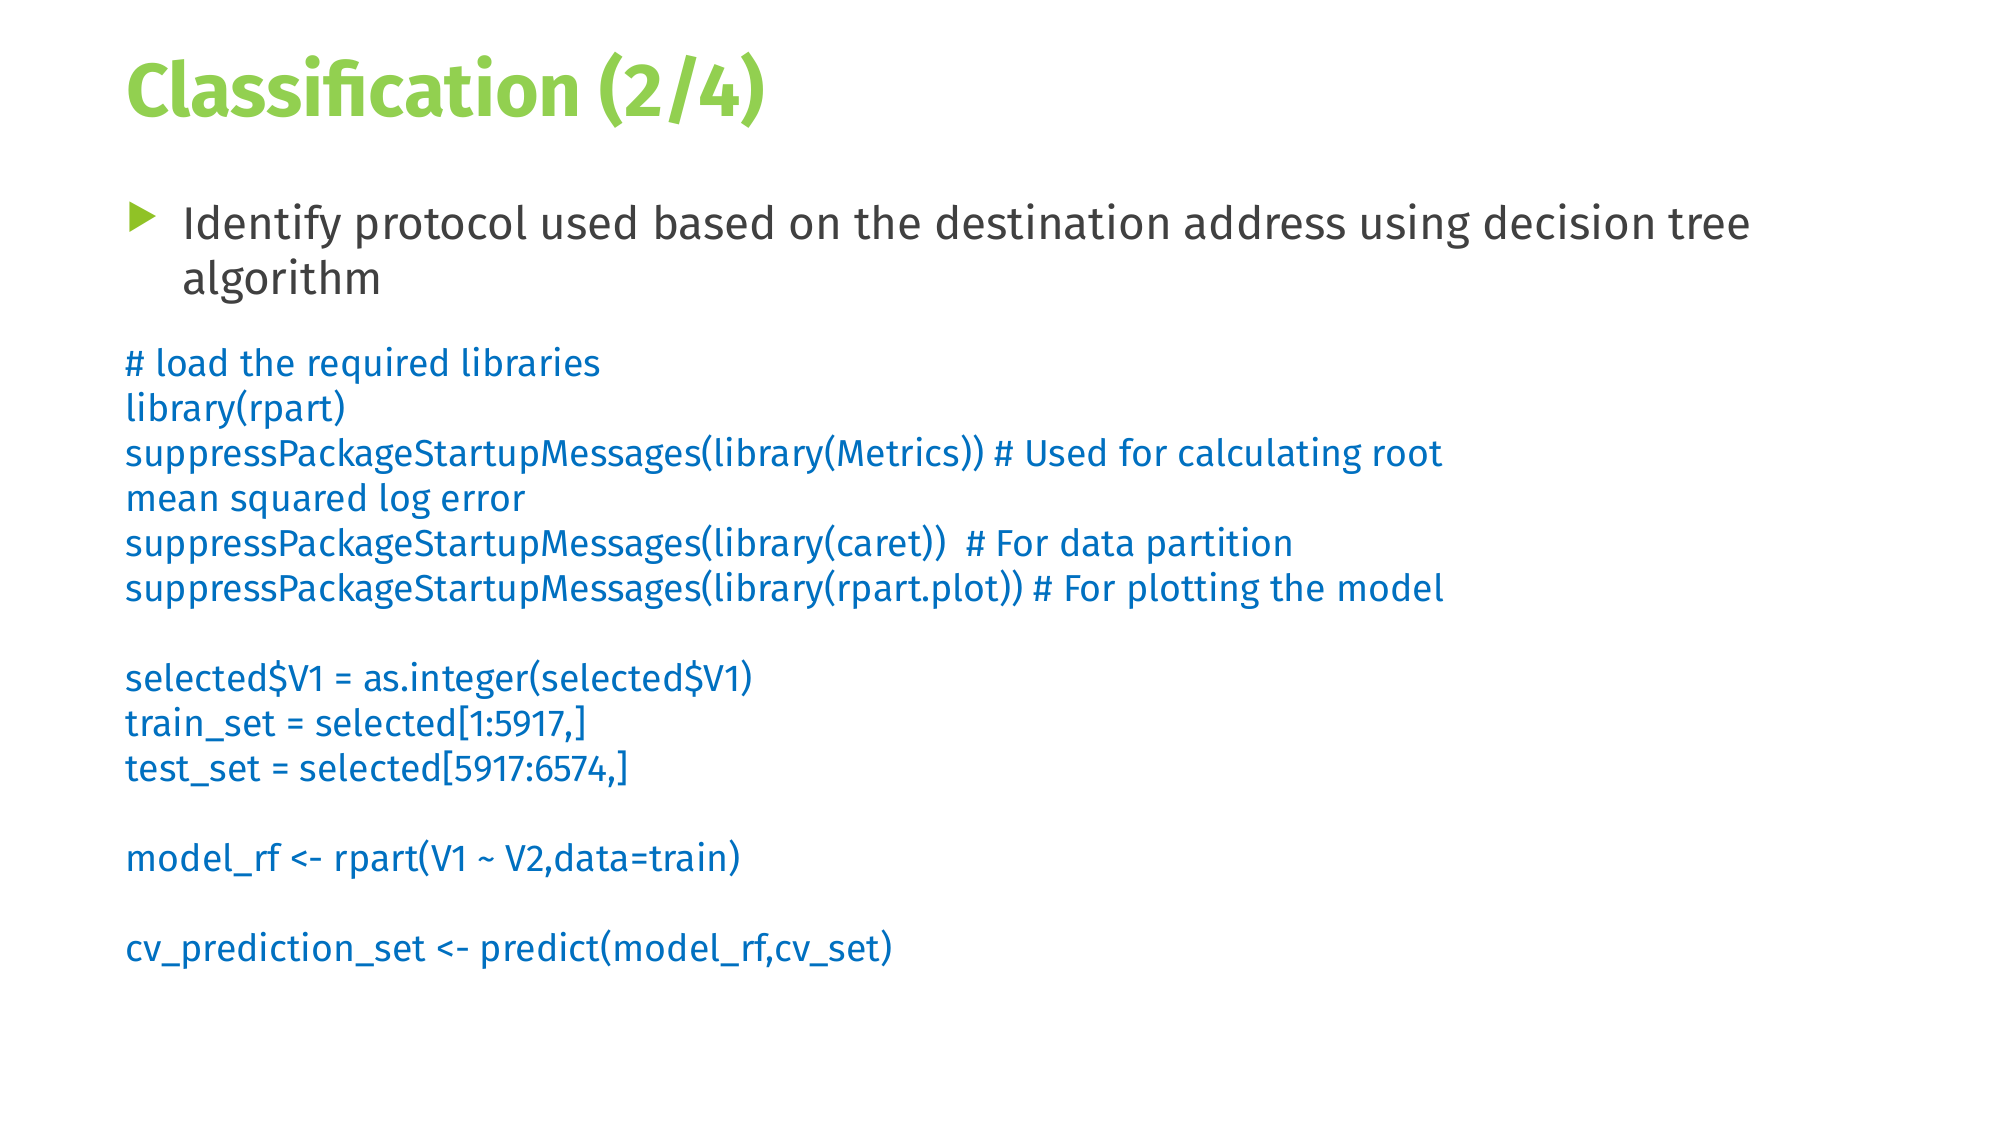

# Classification (2/4)
Identify protocol used based on the destination address using decision tree algorithm
# load the required libraries
library(rpart)
suppressPackageStartupMessages(library(Metrics)) # Used for calculating root mean squared log error
suppressPackageStartupMessages(library(caret))  # For data partition
suppressPackageStartupMessages(library(rpart.plot)) # For plotting the model

selected$V1 = as.integer(selected$V1)
train_set = selected[1:5917,]
test_set = selected[5917:6574,]

model_rf <- rpart(V1 ~ V2,data=train)

cv_prediction_set <- predict(model_rf,cv_set)